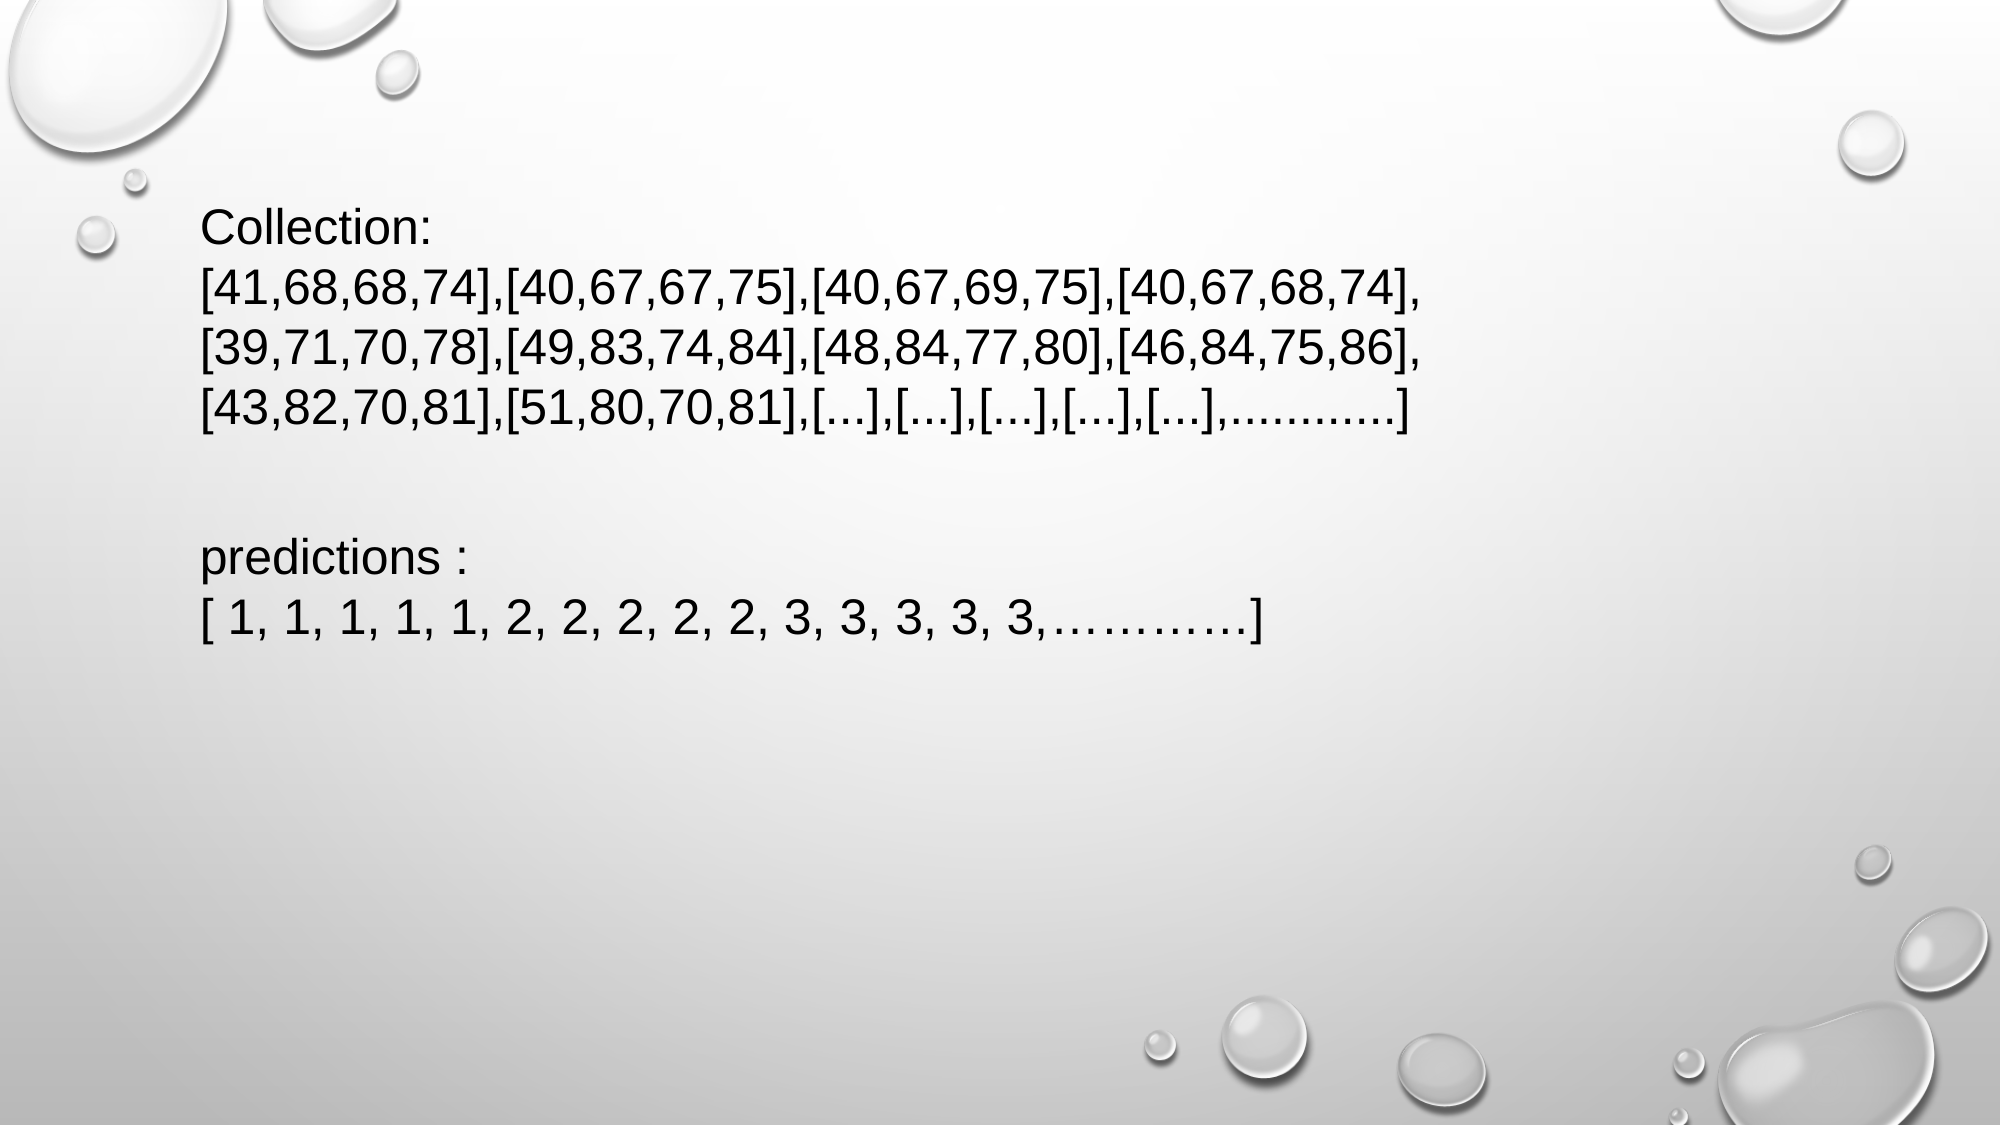

Collection:
[41,68,68,74],[40,67,67,75],[40,67,69,75],[40,67,68,74],[39,71,70,78],[49,83,74,84],[48,84,77,80],[46,84,75,86],[43,82,70,81],[51,80,70,81],[...],[...],[...],[...],[...],............]

predictions :
[ 1, 1, 1, 1, 1, 2, 2, 2, 2, 2, 3, 3, 3, 3, 3,…………]